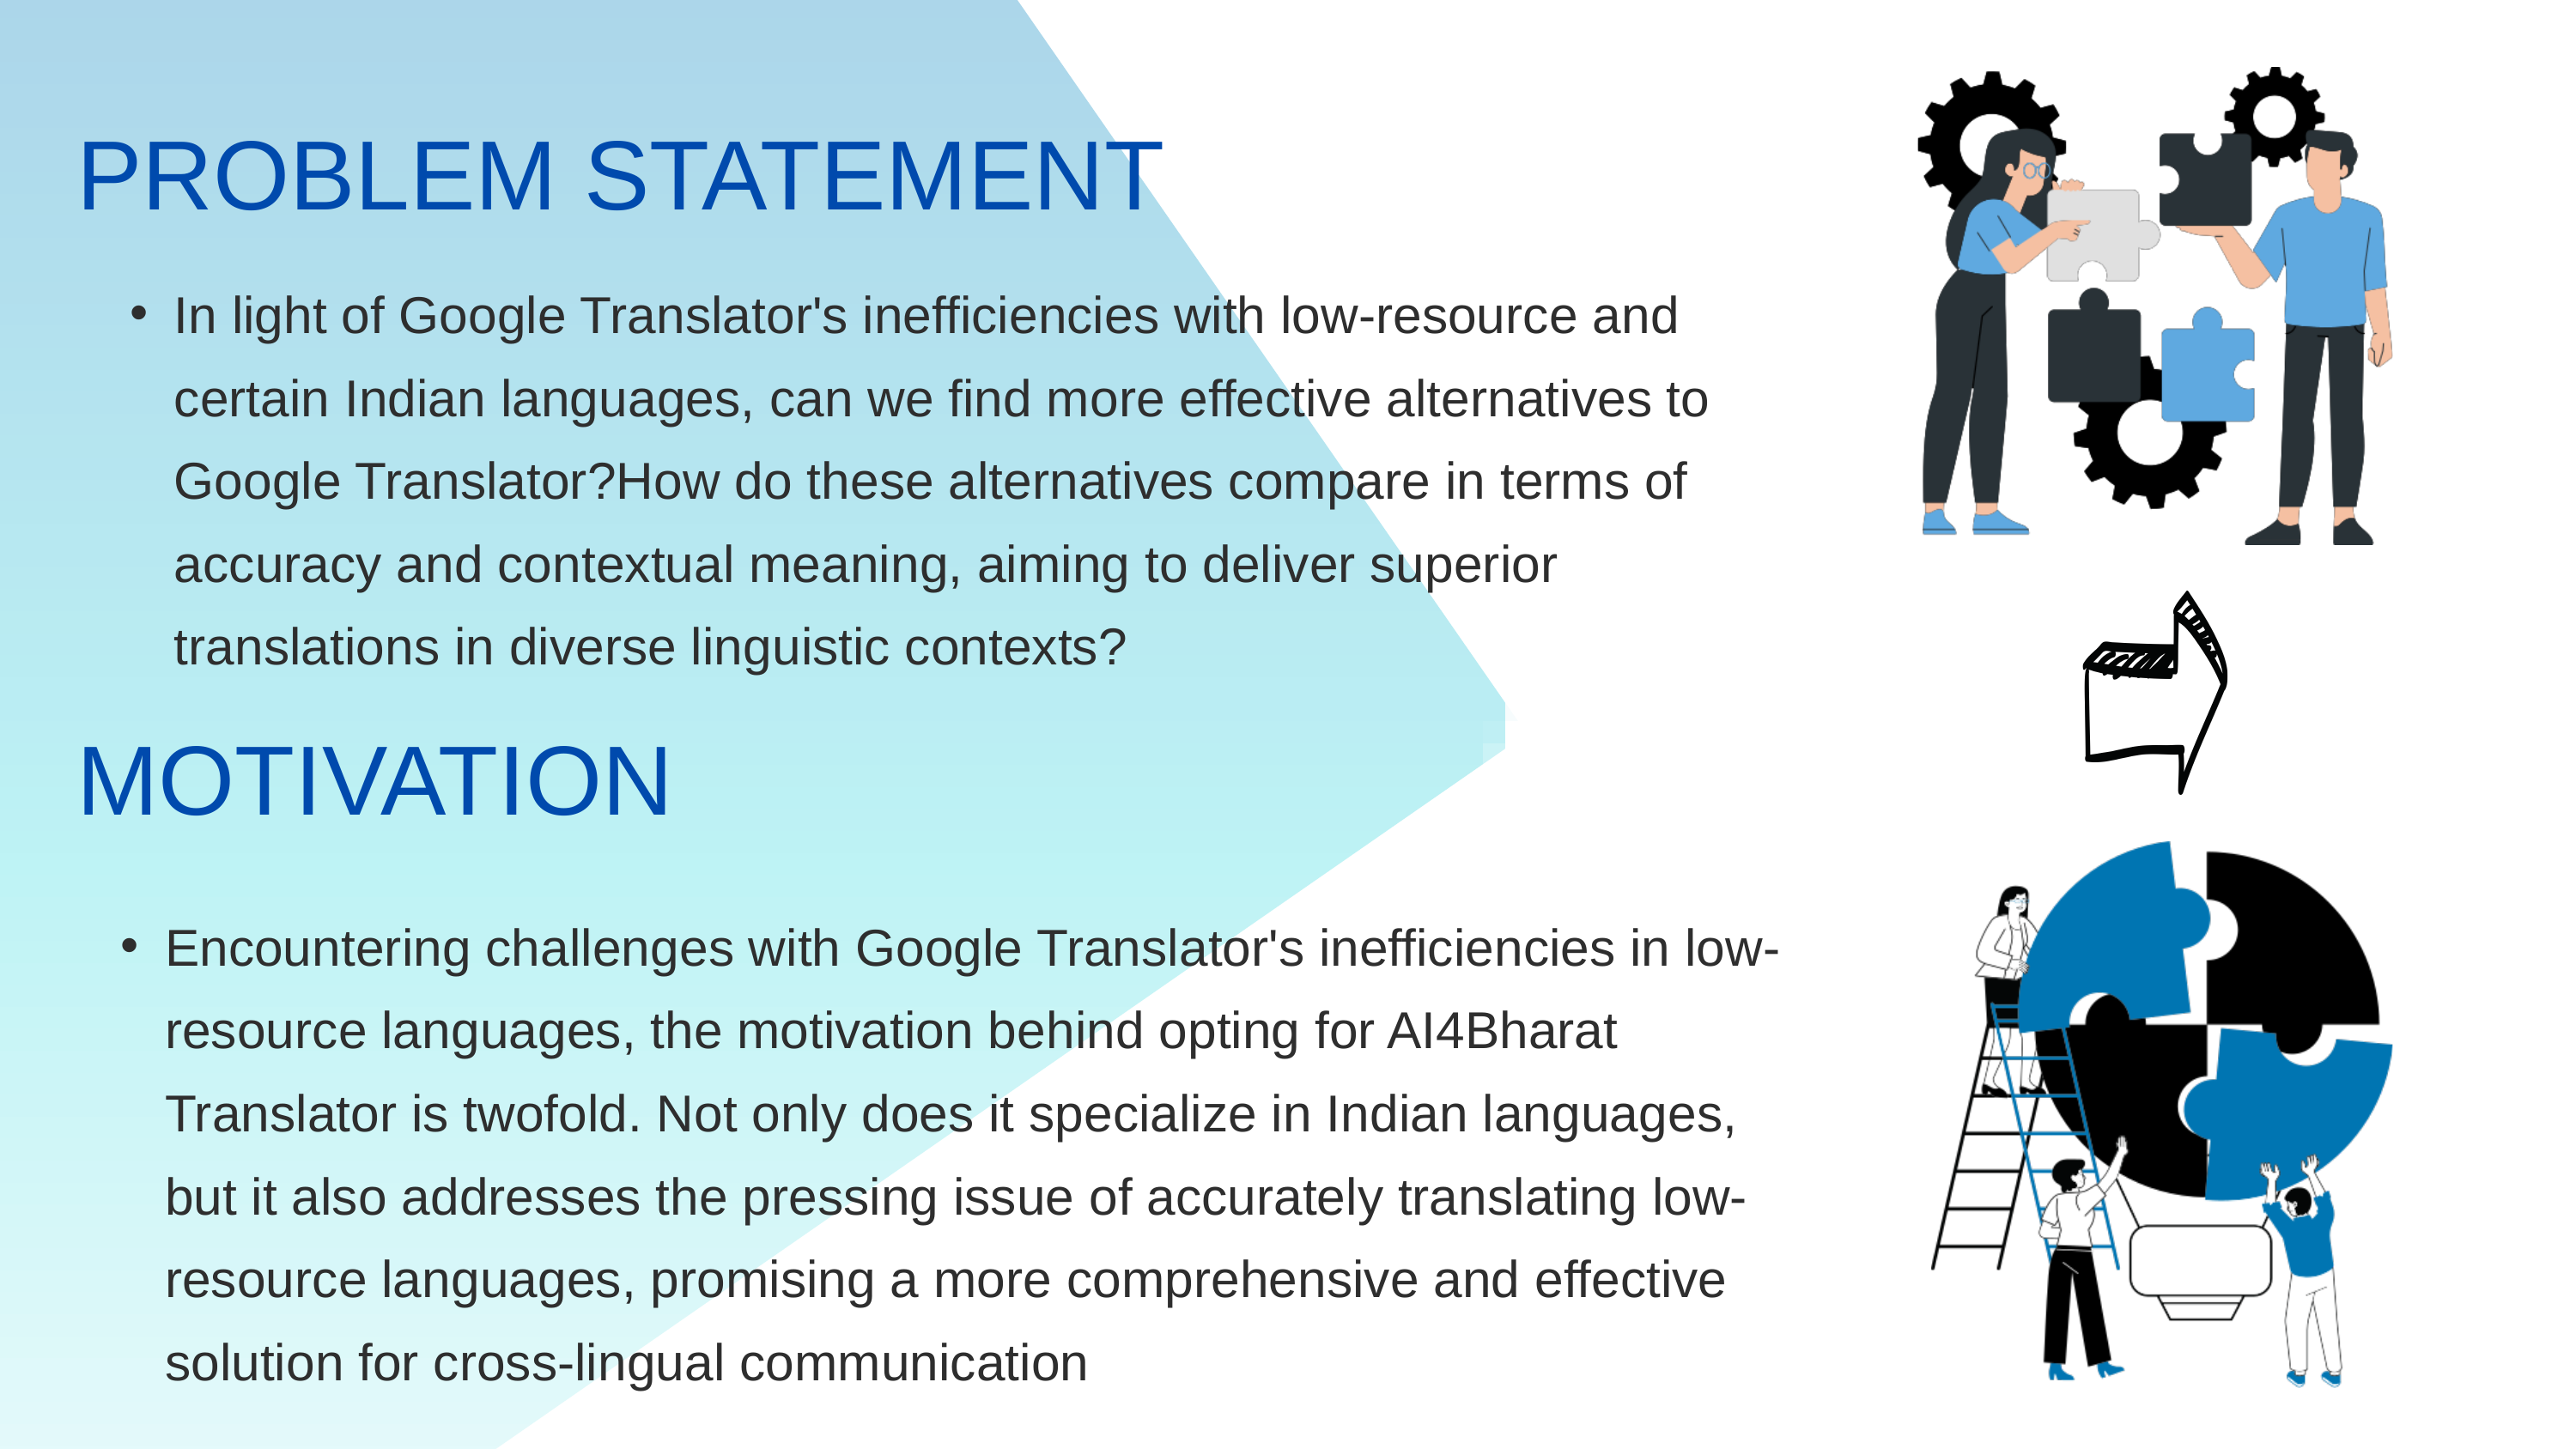

PROBLEM STATEMENT
In light of Google Translator's inefficiencies with low-resource and certain Indian languages, can we find more effective alternatives to Google Translator?How do these alternatives compare in terms of accuracy and contextual meaning, aiming to deliver superior translations in diverse linguistic contexts?

MOTIVATION

Encountering challenges with Google Translator's inefficiencies in low-resource languages, the motivation behind opting for AI4Bharat Translator is twofold. Not only does it specialize in Indian languages, but it also addresses the pressing issue of accurately translating low-resource languages, promising a more comprehensive and effective solution for cross-lingual communication